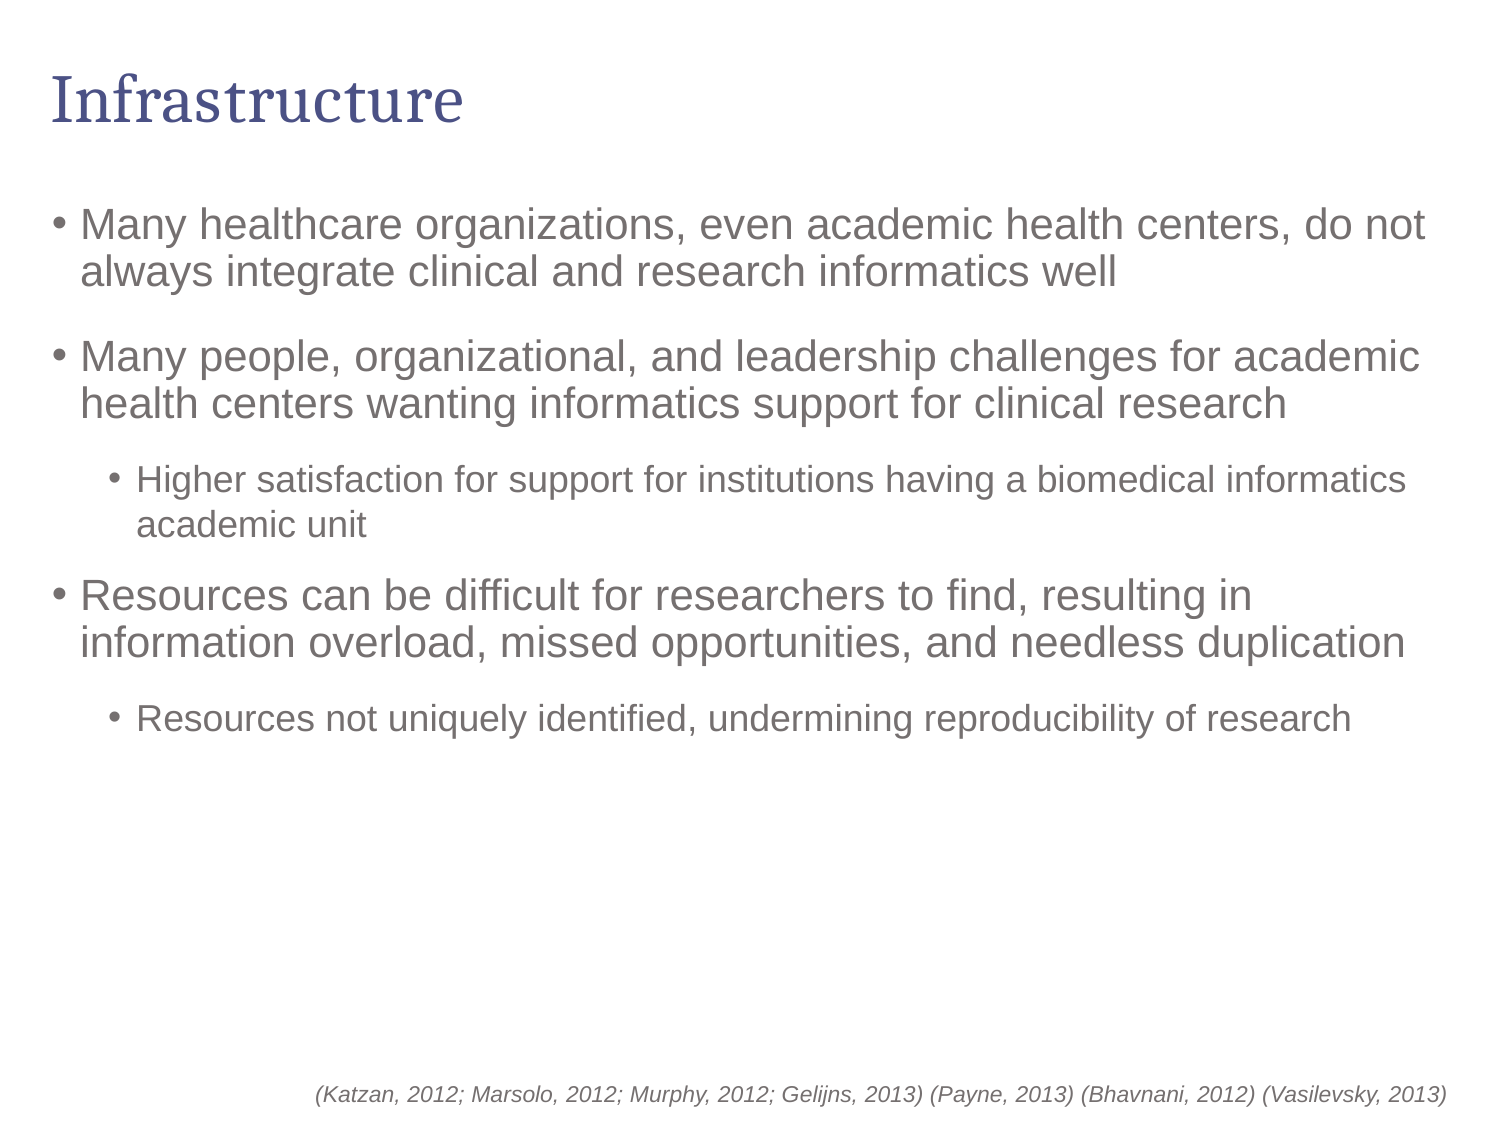

# Infrastructure
Many healthcare organizations, even academic health centers, do not always integrate clinical and research informatics well
Many people, organizational, and leadership challenges for academic health centers wanting informatics support for clinical research
Higher satisfaction for support for institutions having a biomedical informatics academic unit
Resources can be difficult for researchers to find, resulting in information overload, missed opportunities, and needless duplication
Resources not uniquely identified, undermining reproducibility of research
(Katzan, 2012; Marsolo, 2012; Murphy, 2012; Gelijns, 2013) (Payne, 2013) (Bhavnani, 2012) (Vasilevsky, 2013)